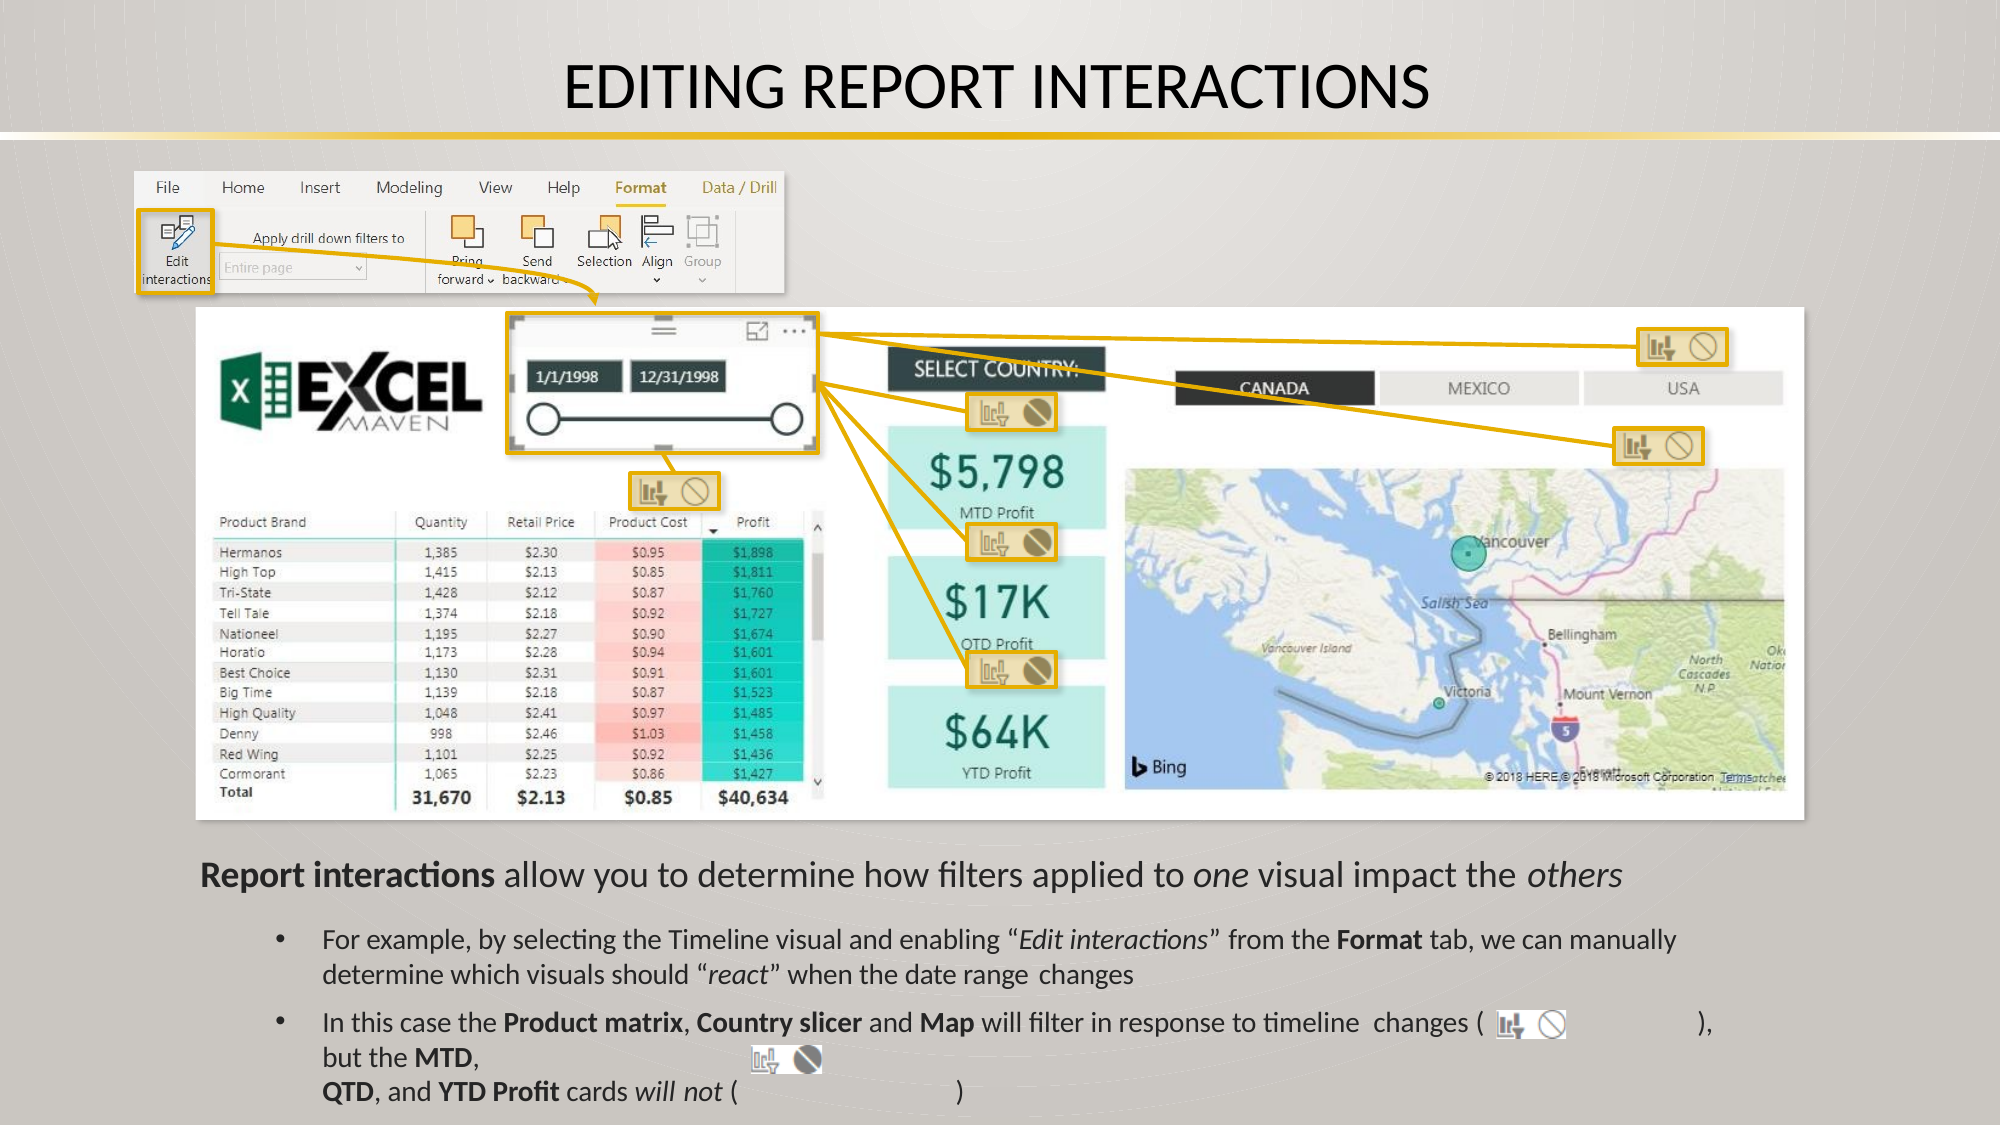

# EDITING REPORT INTERACTIONS

Report interactions allow you to determine how filters applied to one visual impact the others
For example, by selecting the Timeline visual and enabling “Edit interactions” from the Format tab, we can manually
determine which visuals should “react” when the date range changes
In this case the Product matrix, Country slicer and Map will filter in response to timeline  changes (	), but the MTD,
QTD, and YTD Profit cards will not (	)